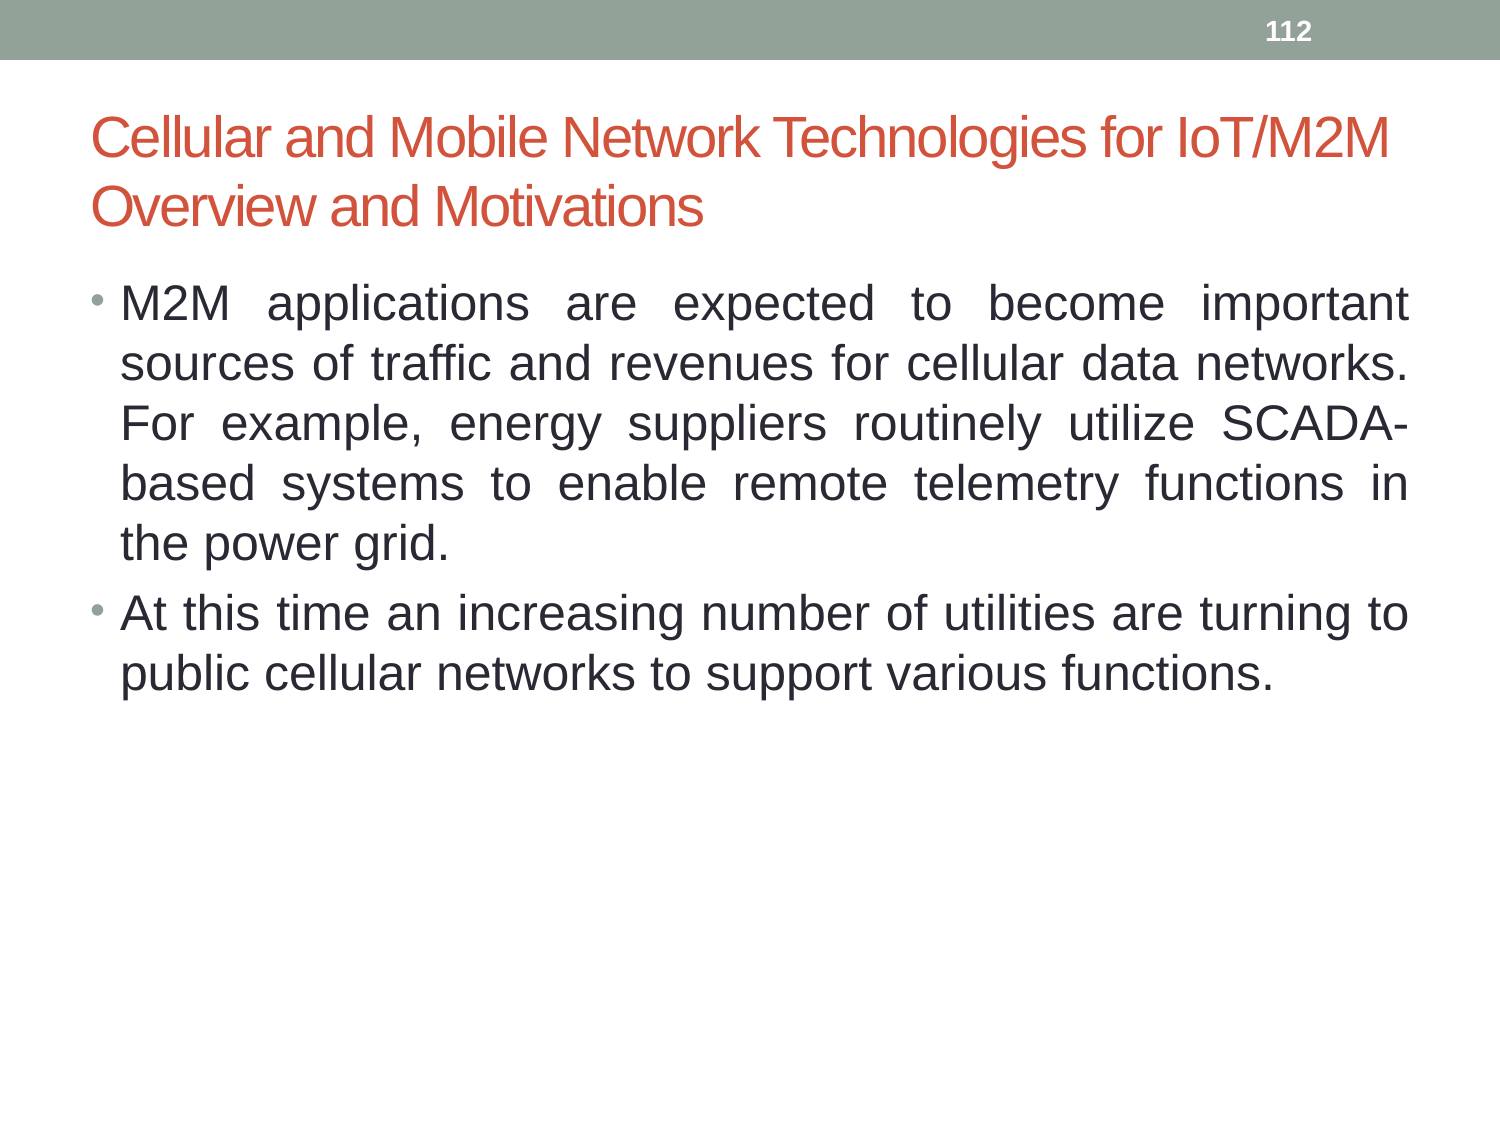

112
# Cellular and Mobile Network Technologies for IoT/M2M Overview and Motivations
M2M applications are expected to become important sources of traffic and revenues for cellular data networks. For example, energy suppliers routinely utilize SCADA-based systems to enable remote telemetry functions in the power grid.
At this time an increasing number of utilities are turning to public cellular networks to support various functions.